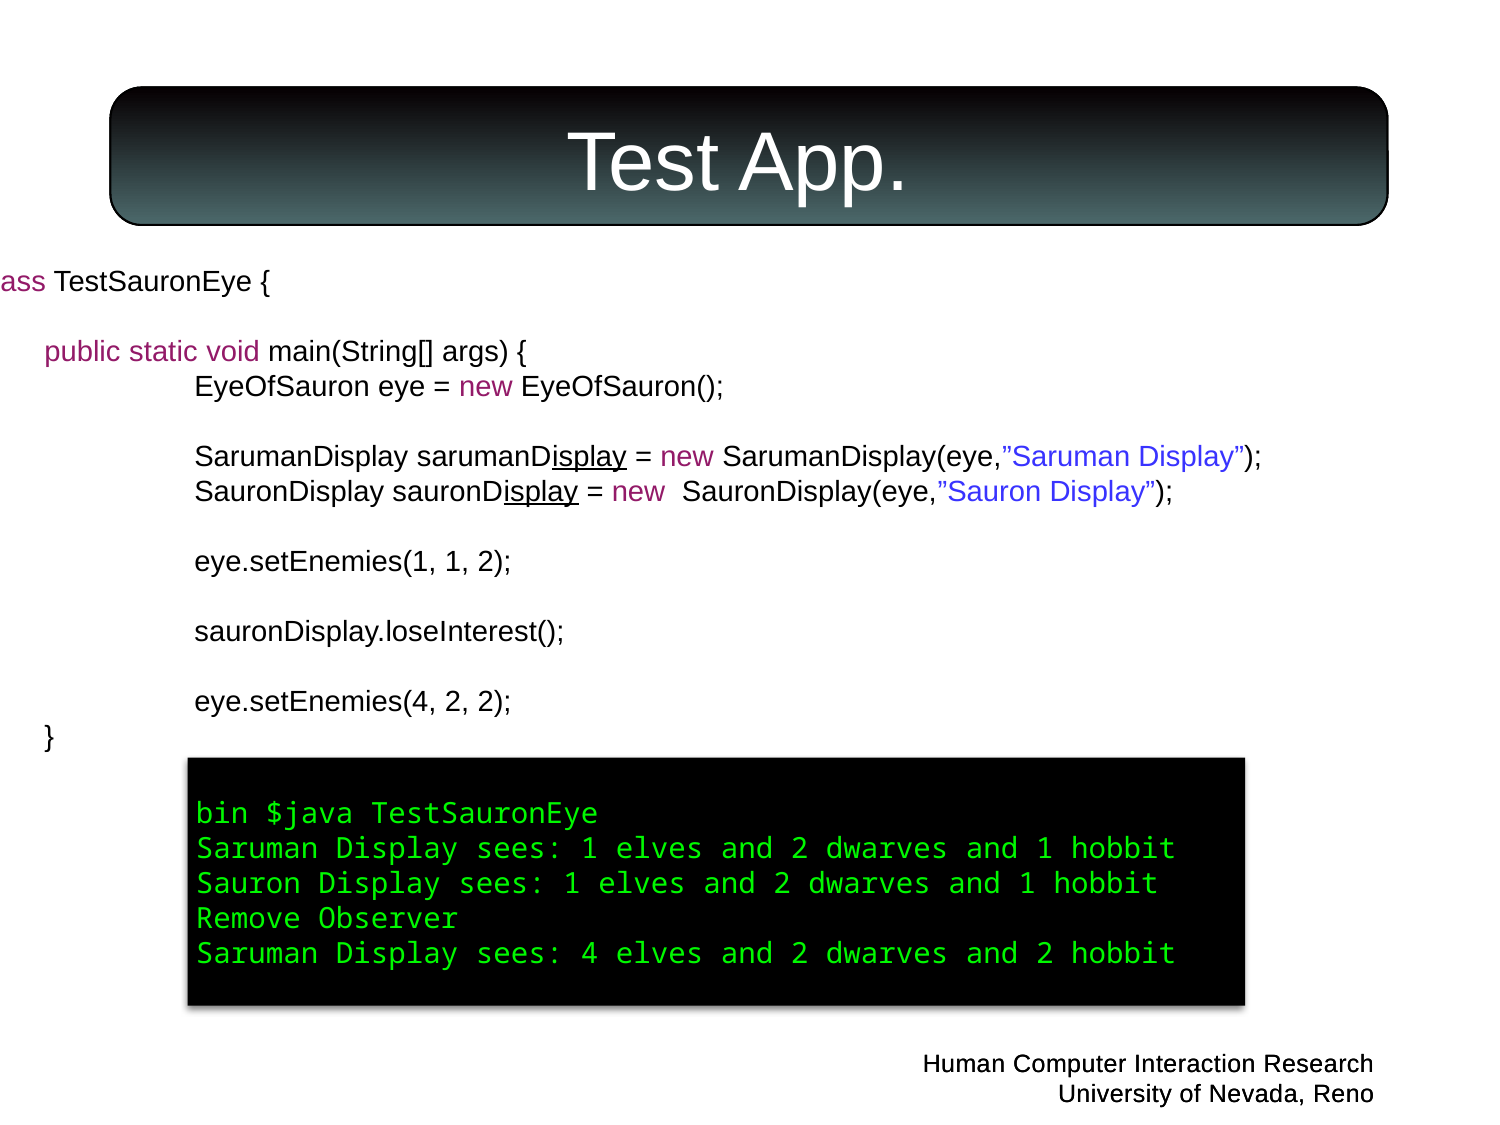

# Test App.

public class TestSauronEye {

	public static void main(String[] args) {
		EyeOfSauron eye = new EyeOfSauron();

		SarumanDisplay sarumanDisplay = new SarumanDisplay(eye,”Saruman Display”);
        		SauronDisplay sauronDisplay = new  SauronDisplay(eye,”Sauron Display”);

		eye.setEnemies(1, 1, 2);

		sauronDisplay.loseInterest();

		eye.setEnemies(4, 2, 2);
	}
}
bin $java TestSauronEye
Saruman Display sees: 1 elves and 2 dwarves and 1 hobbit
Sauron Display sees: 1 elves and 2 dwarves and 1 hobbit
Remove Observer
Saruman Display sees: 4 elves and 2 dwarves and 2 hobbit
Human Computer Interaction Research
University of Nevada, Reno